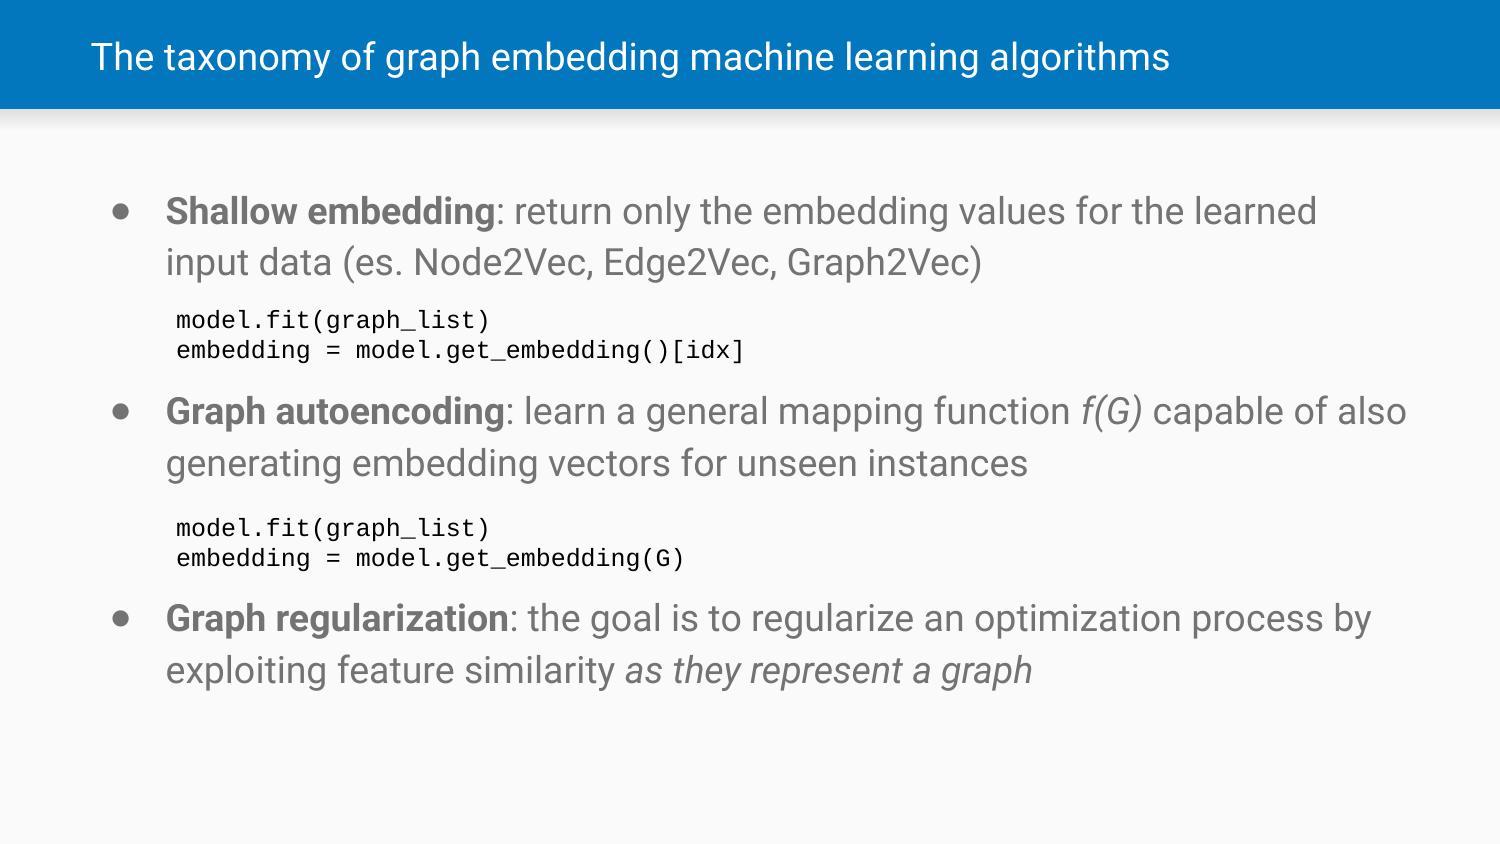

# The taxonomy of graph embedding machine learning algorithms
Shallow embedding: return only the embedding values for the learned input data (es. Node2Vec, Edge2Vec, Graph2Vec)
Graph autoencoding: learn a general mapping function f(G) capable of also generating embedding vectors for unseen instances
Graph regularization: the goal is to regularize an optimization process by exploiting feature similarity as they represent a graph
model.fit(graph_list)
embedding = model.get_embedding()[idx]
model.fit(graph_list)
embedding = model.get_embedding(G)